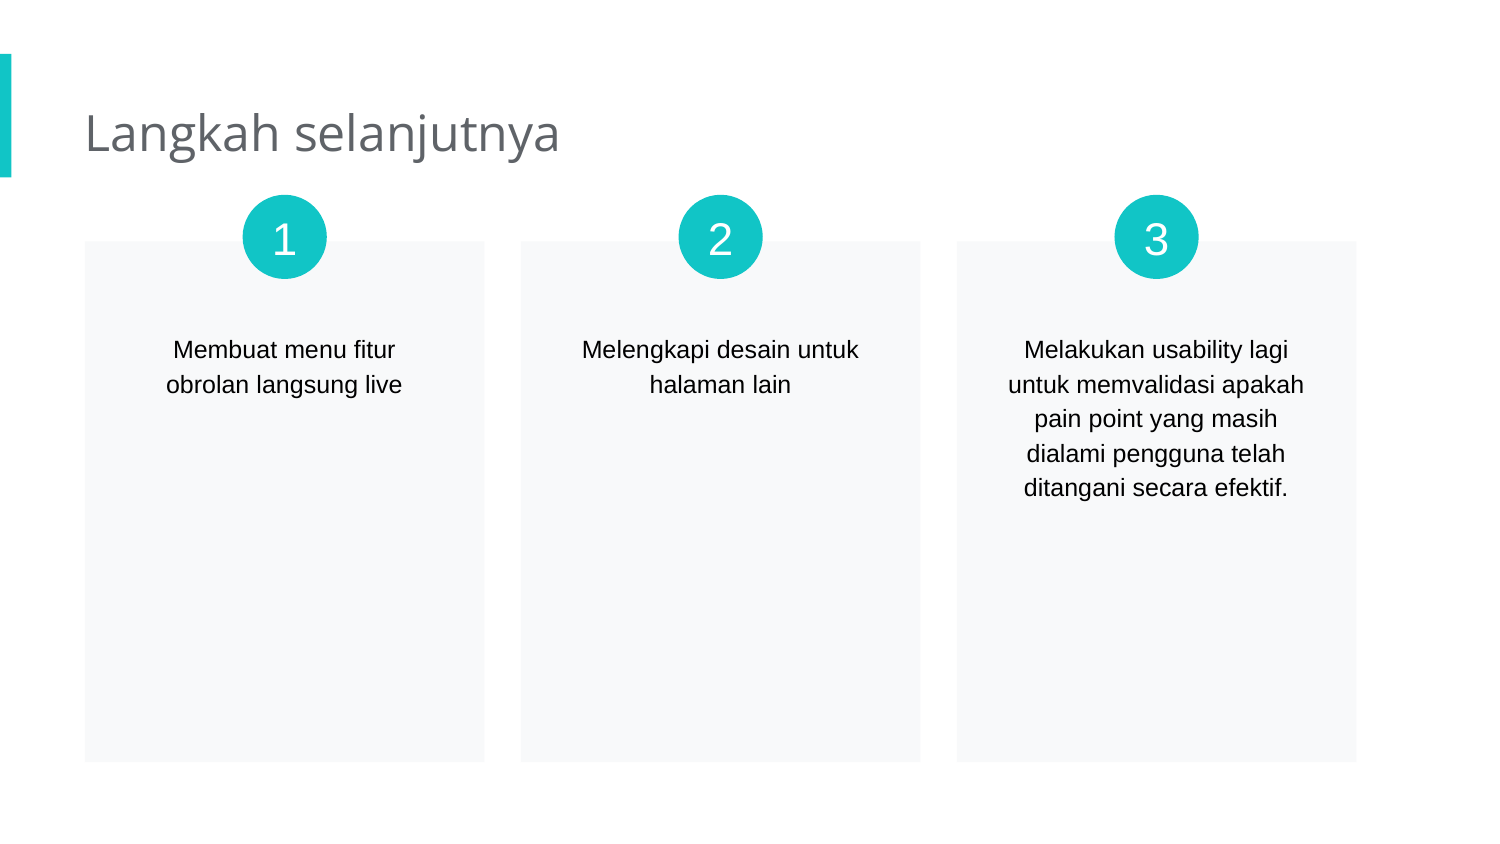

Langkah selanjutnya
1
2
3

Membuat menu fitur obrolan langsung live
Melengkapi desain untuk halaman lain
Melakukan usability lagi untuk memvalidasi apakah pain point yang masih dialami pengguna telah ditangani secara efektif.